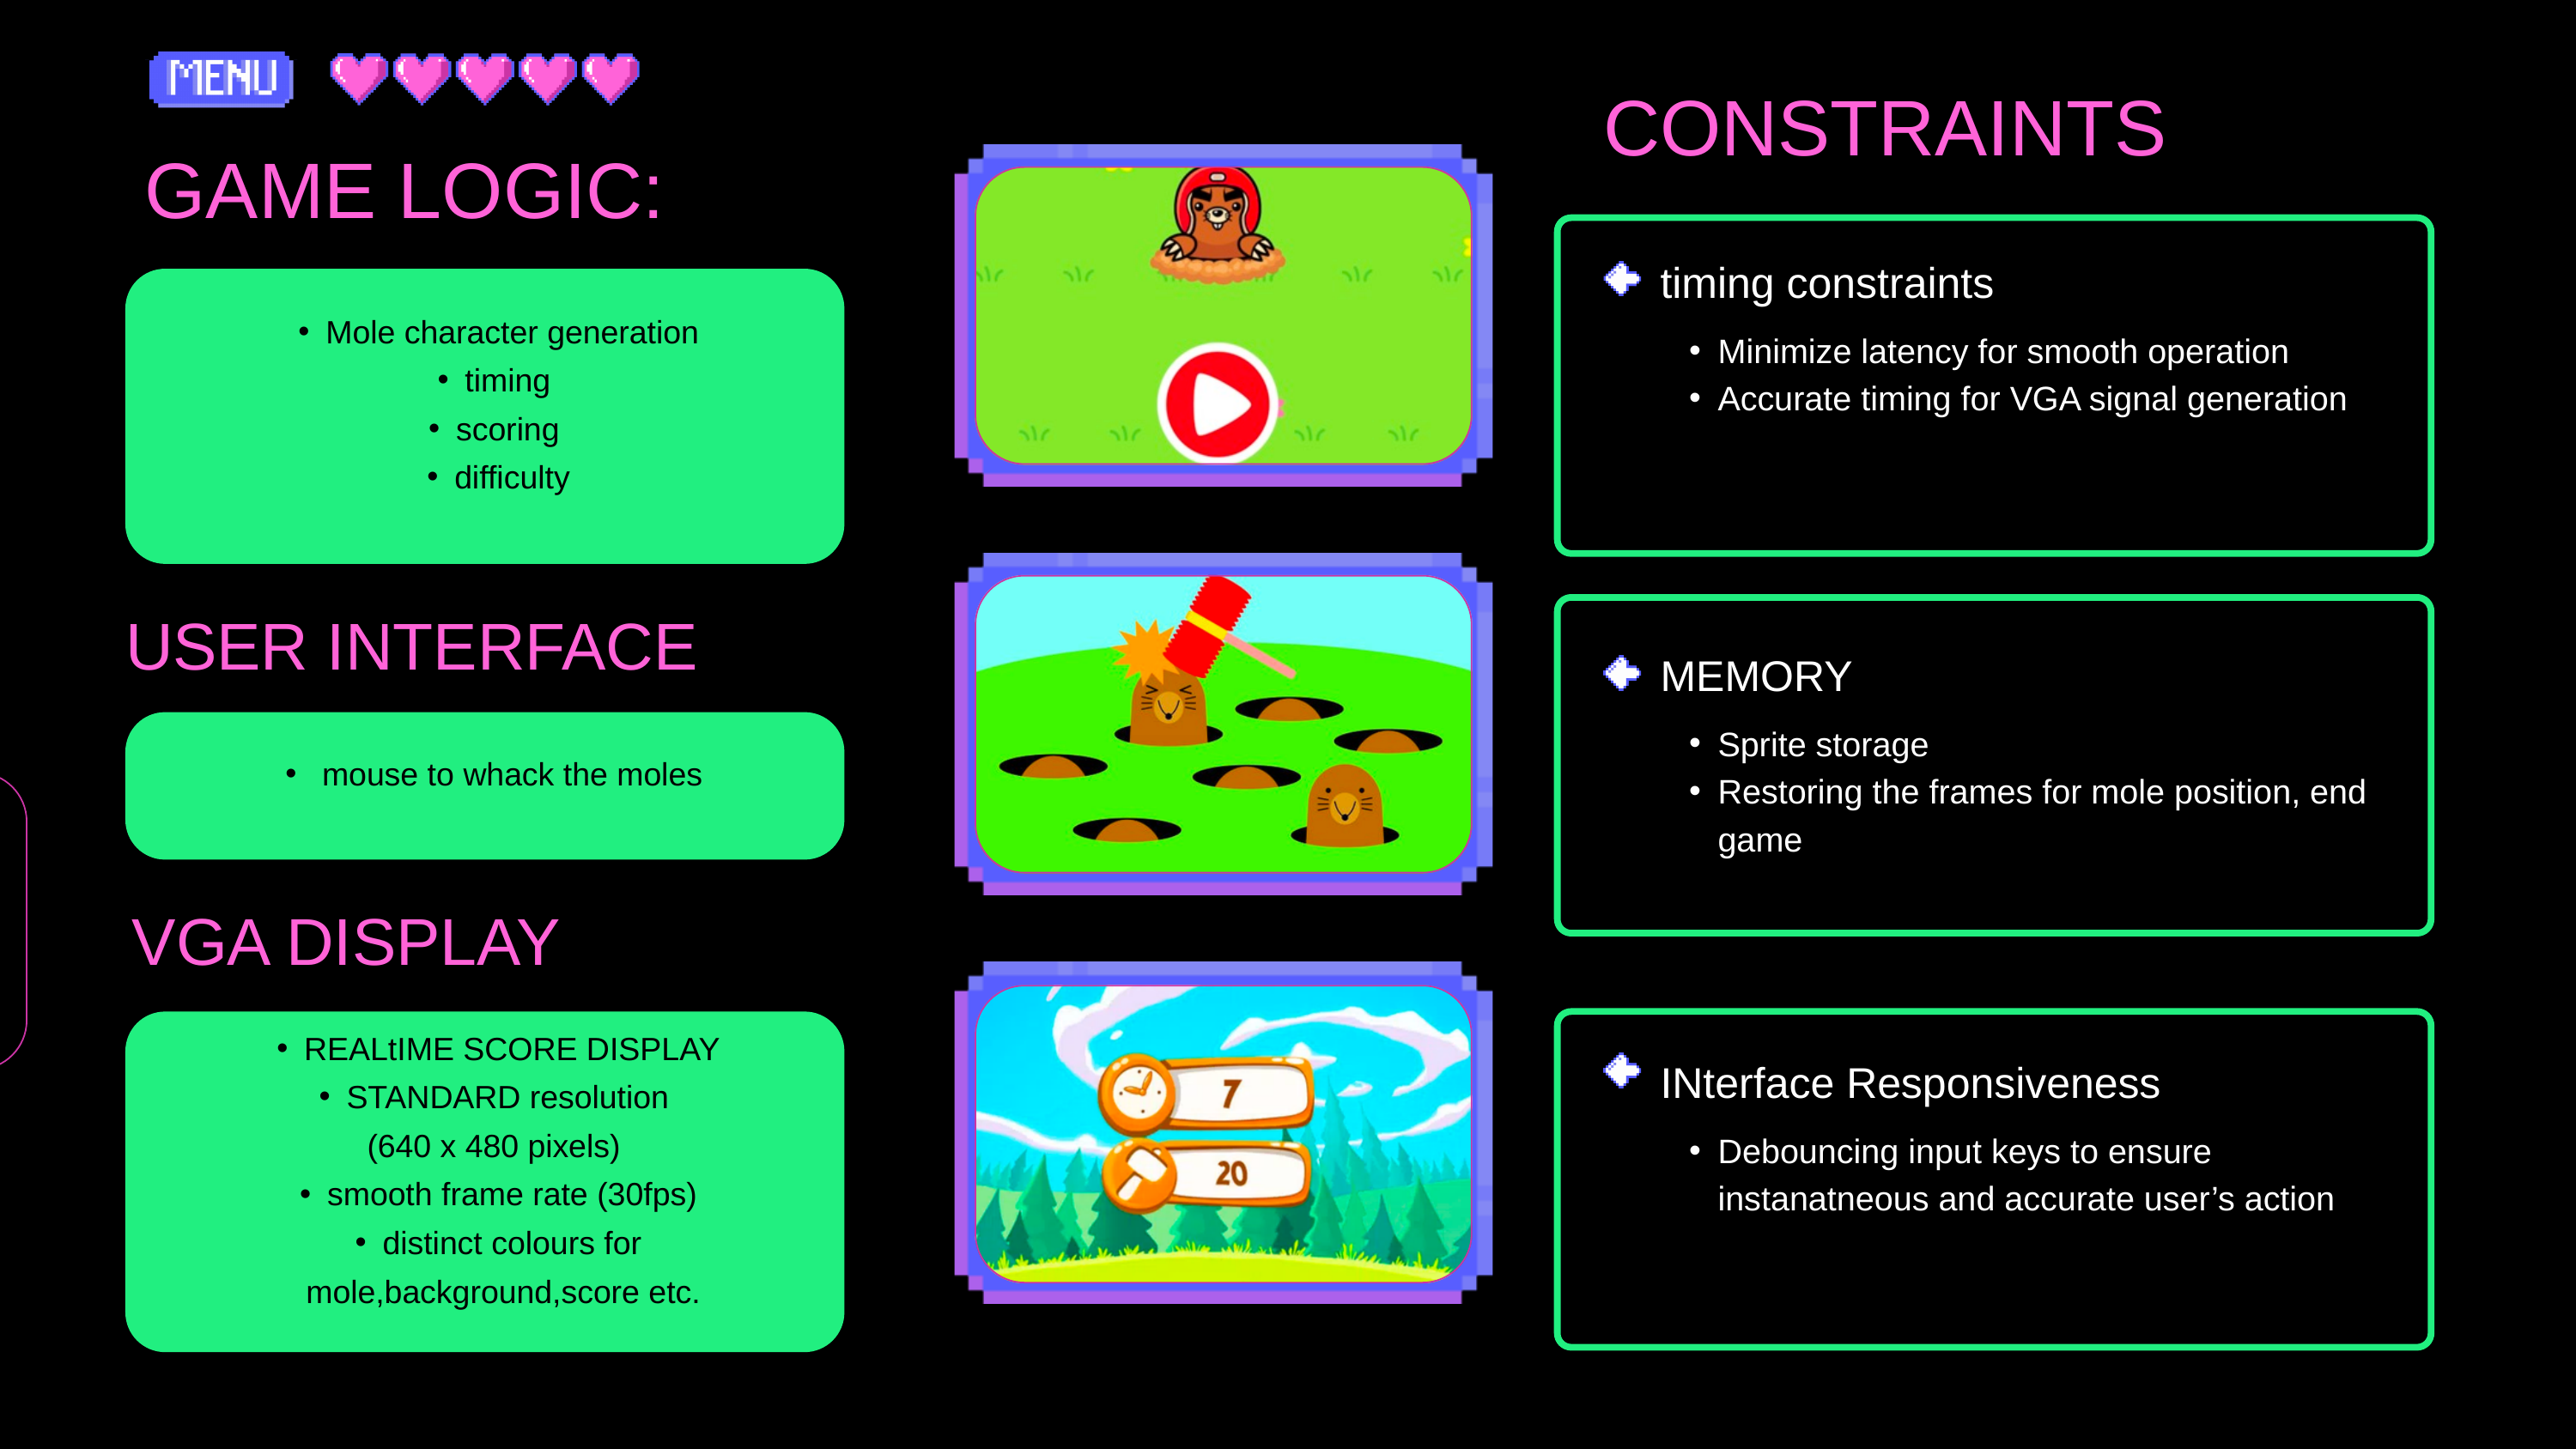

CONSTRAINTS

GAME LOGIC:

timing constraints
Minimize latency for smooth operation
Accurate timing for VGA signal generation

Mole character generation
timing
scoring
difficulty

USER INTERFACE
MEMORY
Sprite storage
Restoring the frames for mole position, end game

 mouse to whack the moles

VGA DISPLAY

REALtIME SCORE DISPLAY
STANDARD resolution
  (640 x 480 pixels)
smooth frame rate (30fps)
distinct colours for mole,background,score etc.

INterface Responsiveness
Debouncing input keys to ensure instanatneous and accurate user’s action